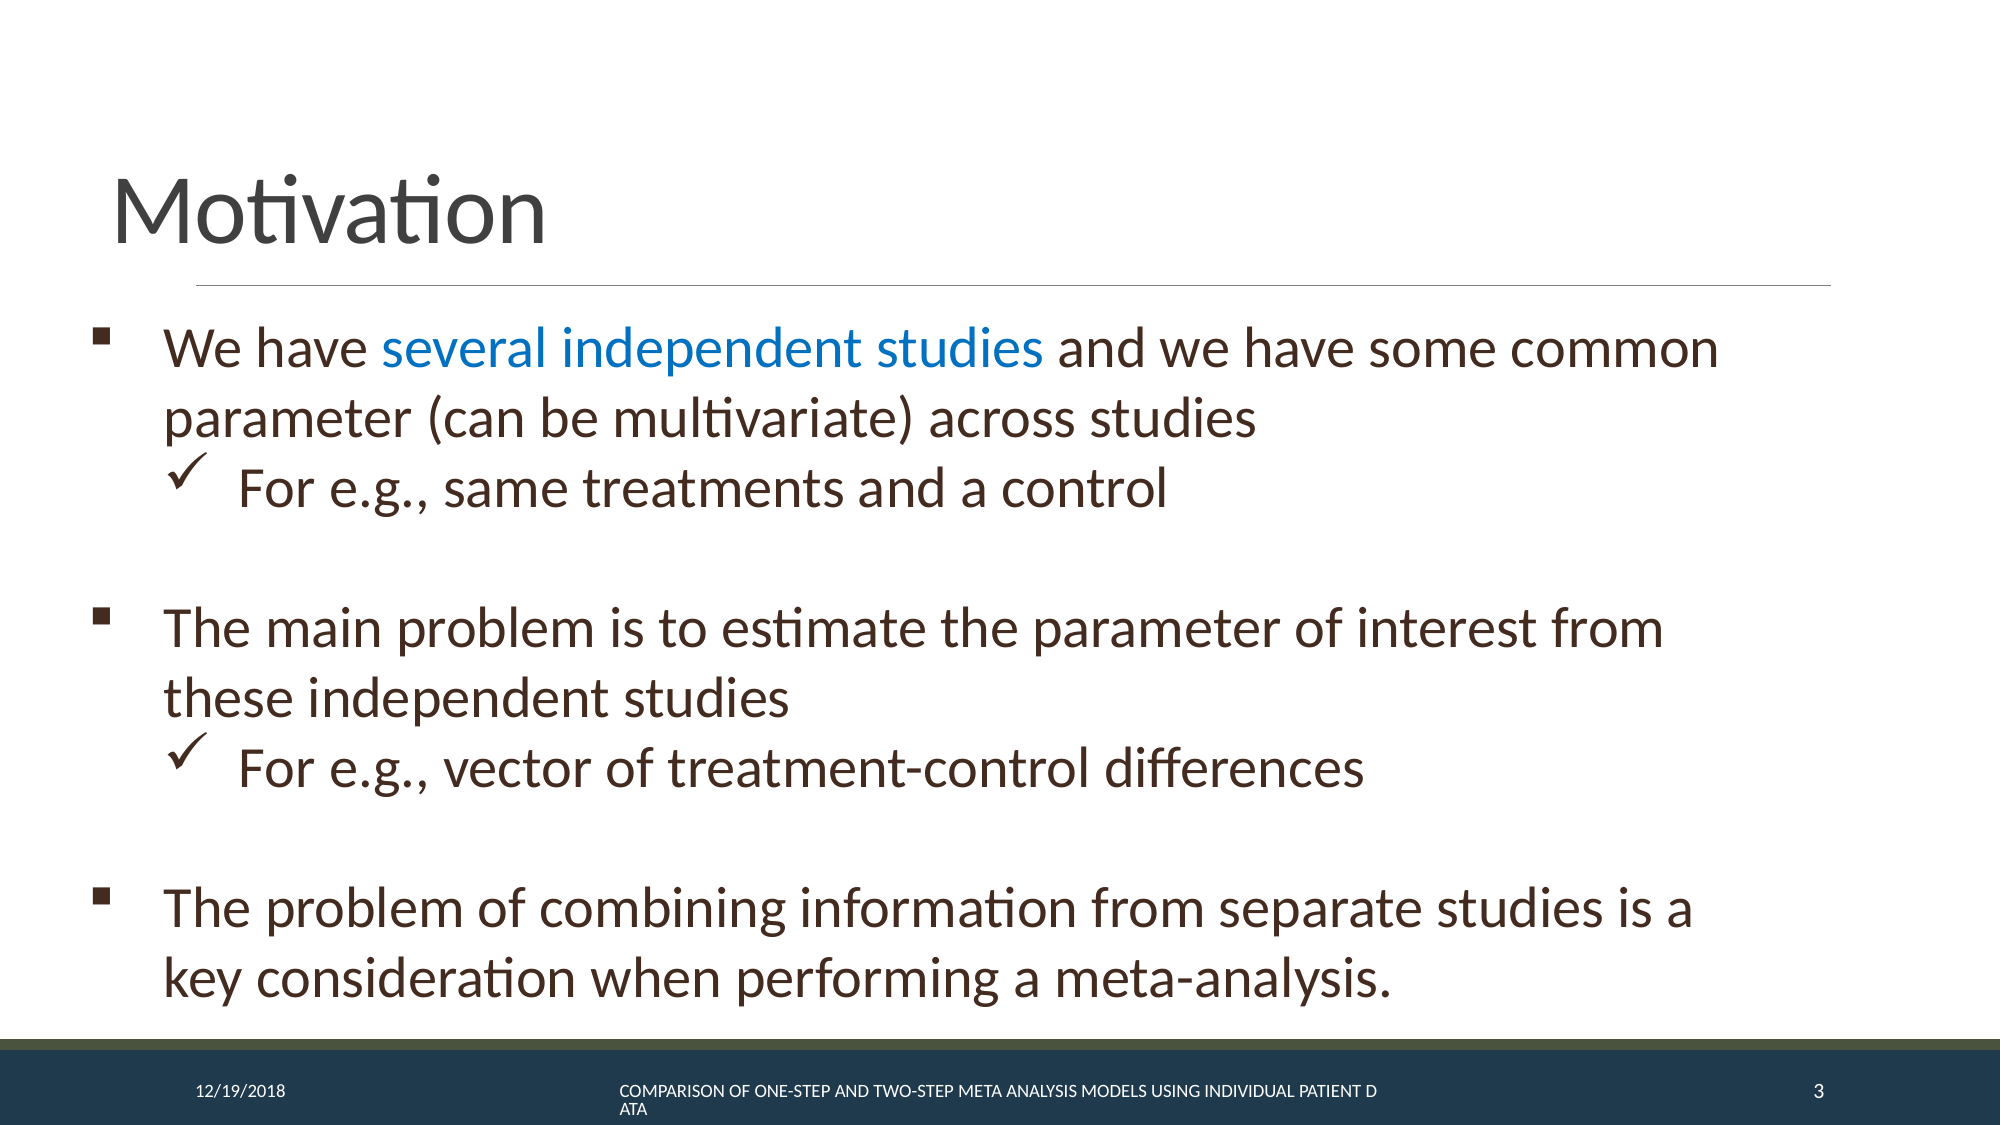

# Motivation
We have several independent studies and we have some common parameter (can be multivariate) across studies
For e.g., same treatments and a control

The main problem is to estimate the parameter of interest from these independent studies
For e.g., vector of treatment-control differences

The problem of combining information from separate studies is a key consideration when performing a meta-analysis.

12/19/2018
Comparison of One-Step and Two-Step Meta Analysis Models Using Individual Patient Data
3